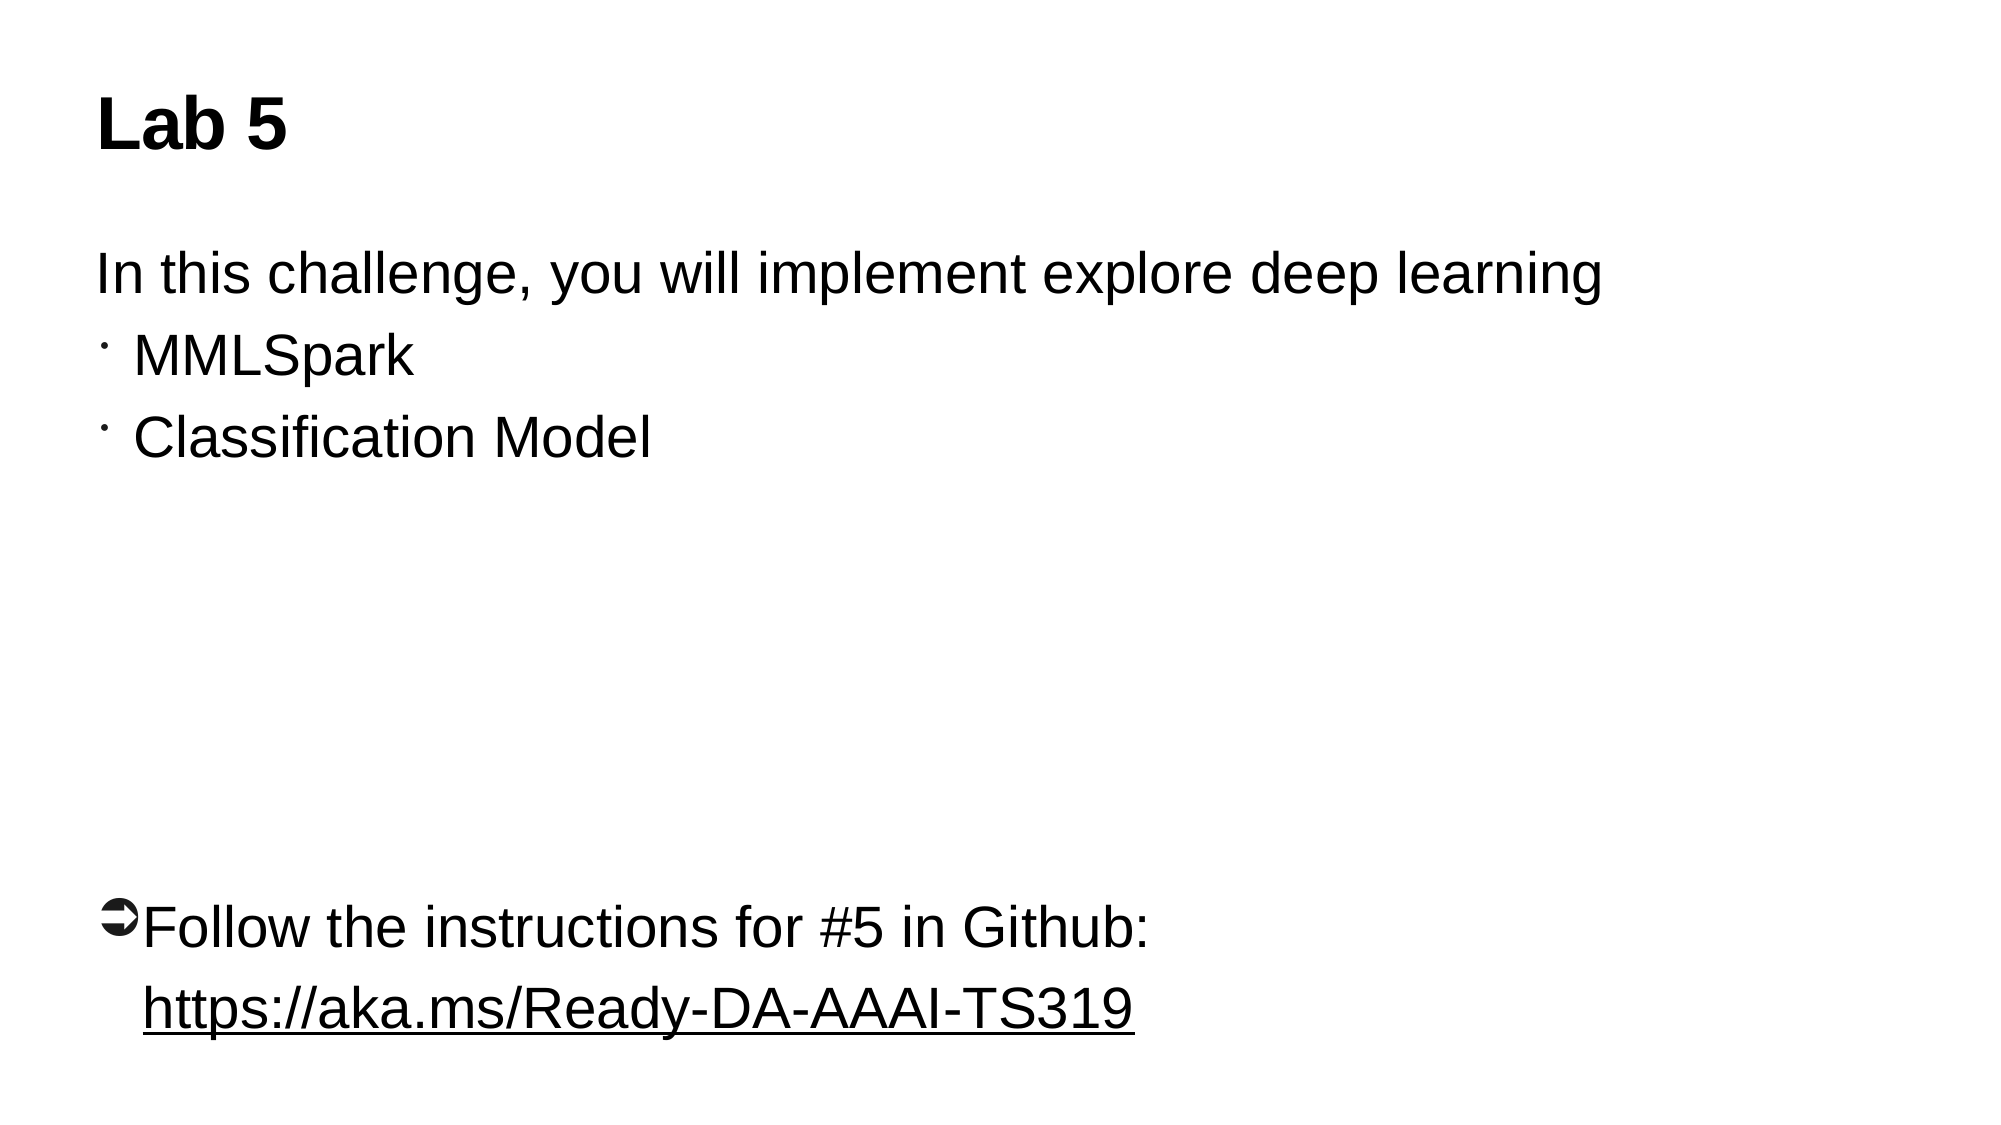

# Lab 5
In this challenge, you will implement explore deep learning
MMLSpark
Classification Model

Follow the instructions for #5 in Github:
https://aka.ms/Ready-DA-AAAI-TS319